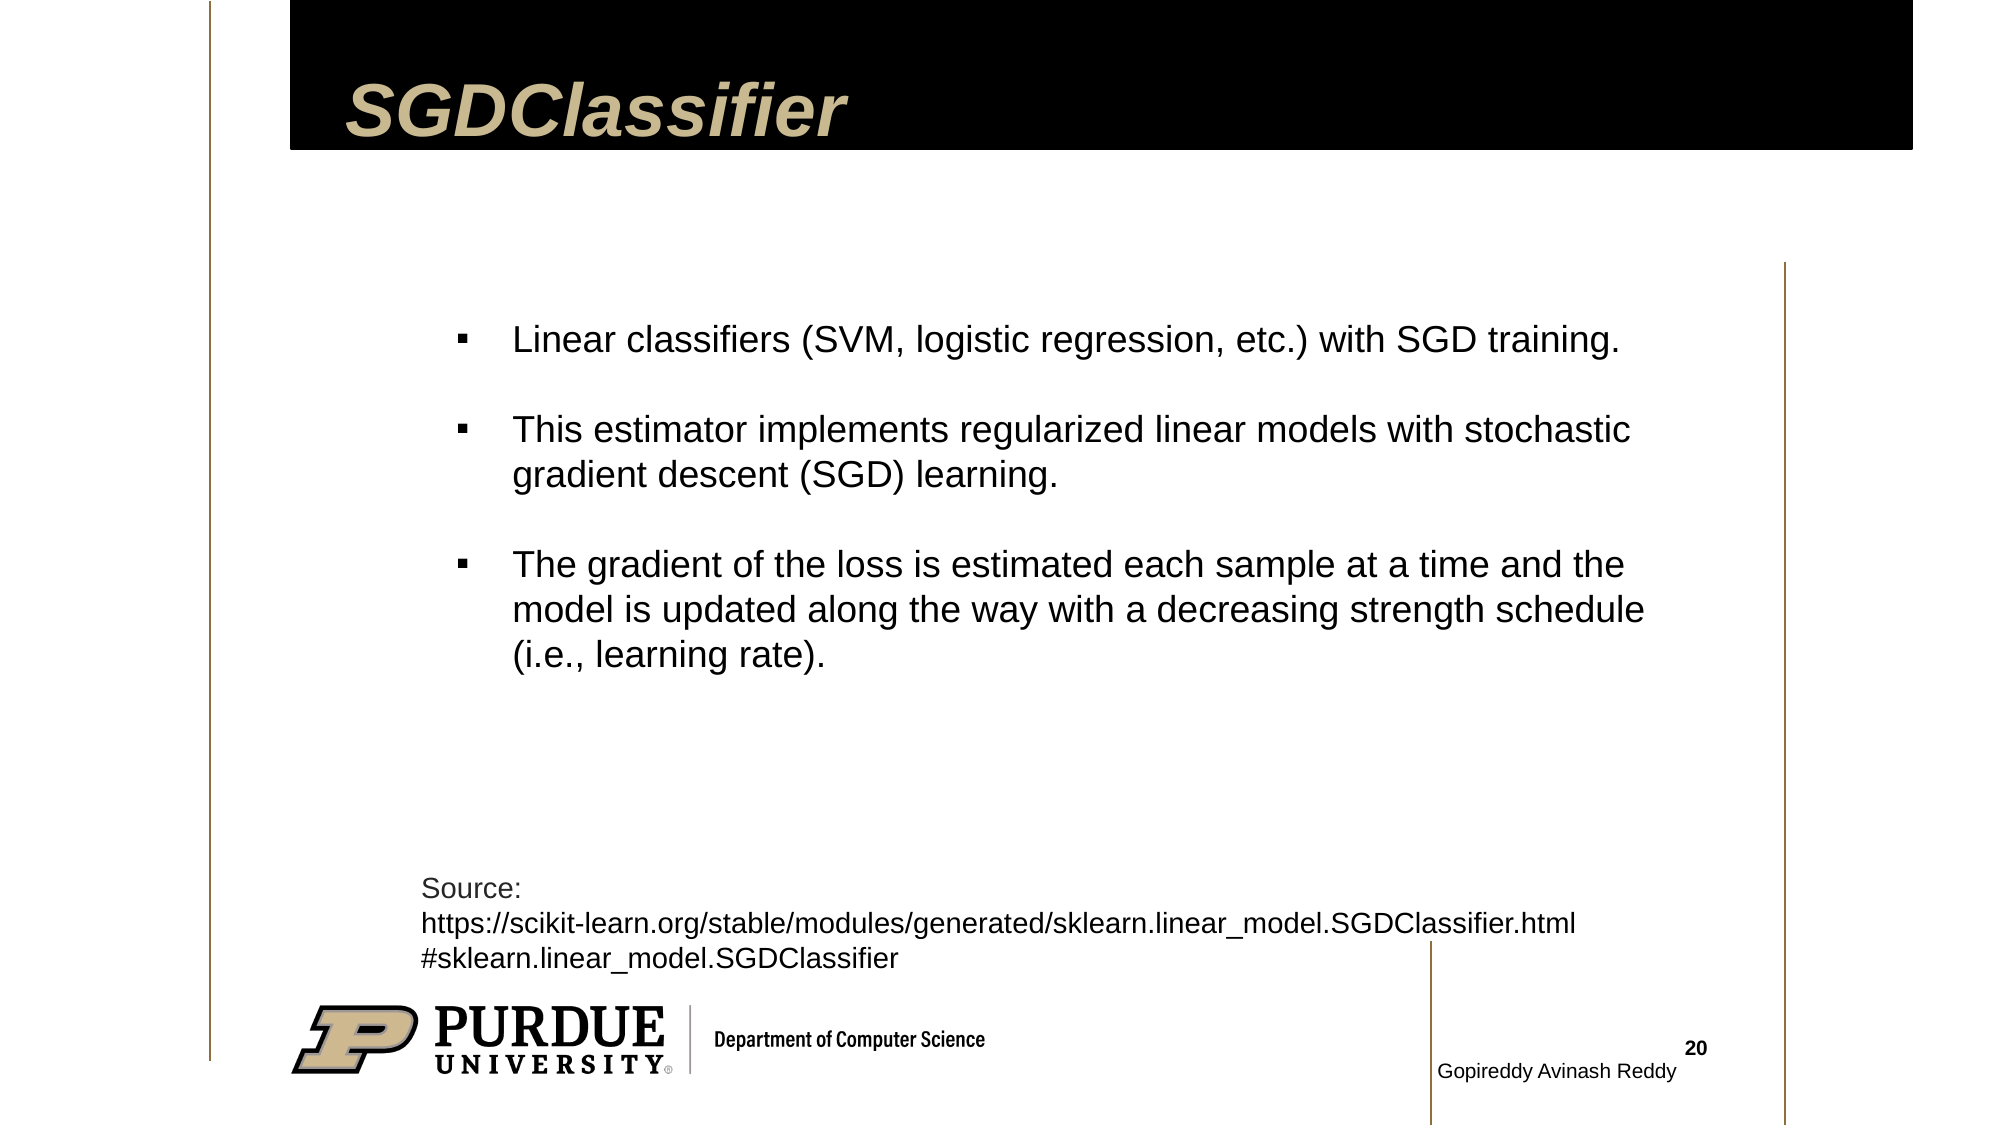

# SGDClassifier
Linear classifiers (SVM, logistic regression, etc.) with SGD training.

This estimator implements regularized linear models with stochastic gradient descent (SGD) learning.

The gradient of the loss is estimated each sample at a time and the model is updated along the way with a decreasing strength schedule (i.e., learning rate).

Source: https://scikit-learn.org/stable/modules/generated/sklearn.linear_model.SGDClassifier.html#sklearn.linear_model.SGDClassifier

20
Gopireddy Avinash Reddy